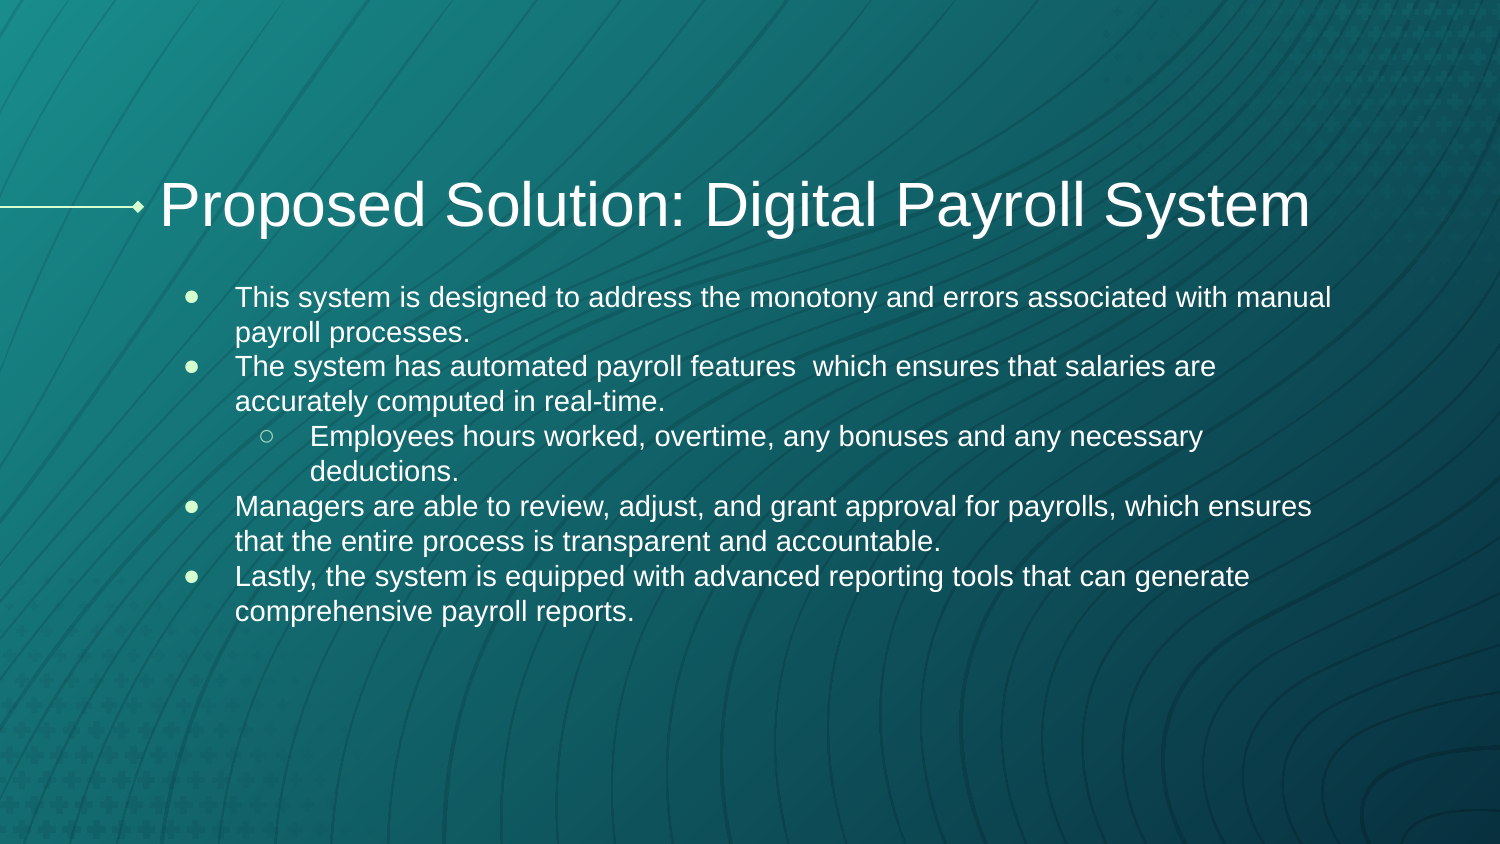

# Proposed Solution: Digital Payroll System
This system is designed to address the monotony and errors associated with manual payroll processes.
The system has automated payroll features  which ensures that salaries are accurately computed in real-time.
Employees hours worked, overtime, any bonuses and any necessary deductions.
Managers are able to review, adjust, and grant approval for payrolls, which ensures that the entire process is transparent and accountable.
Lastly, the system is equipped with advanced reporting tools that can generate comprehensive payroll reports.